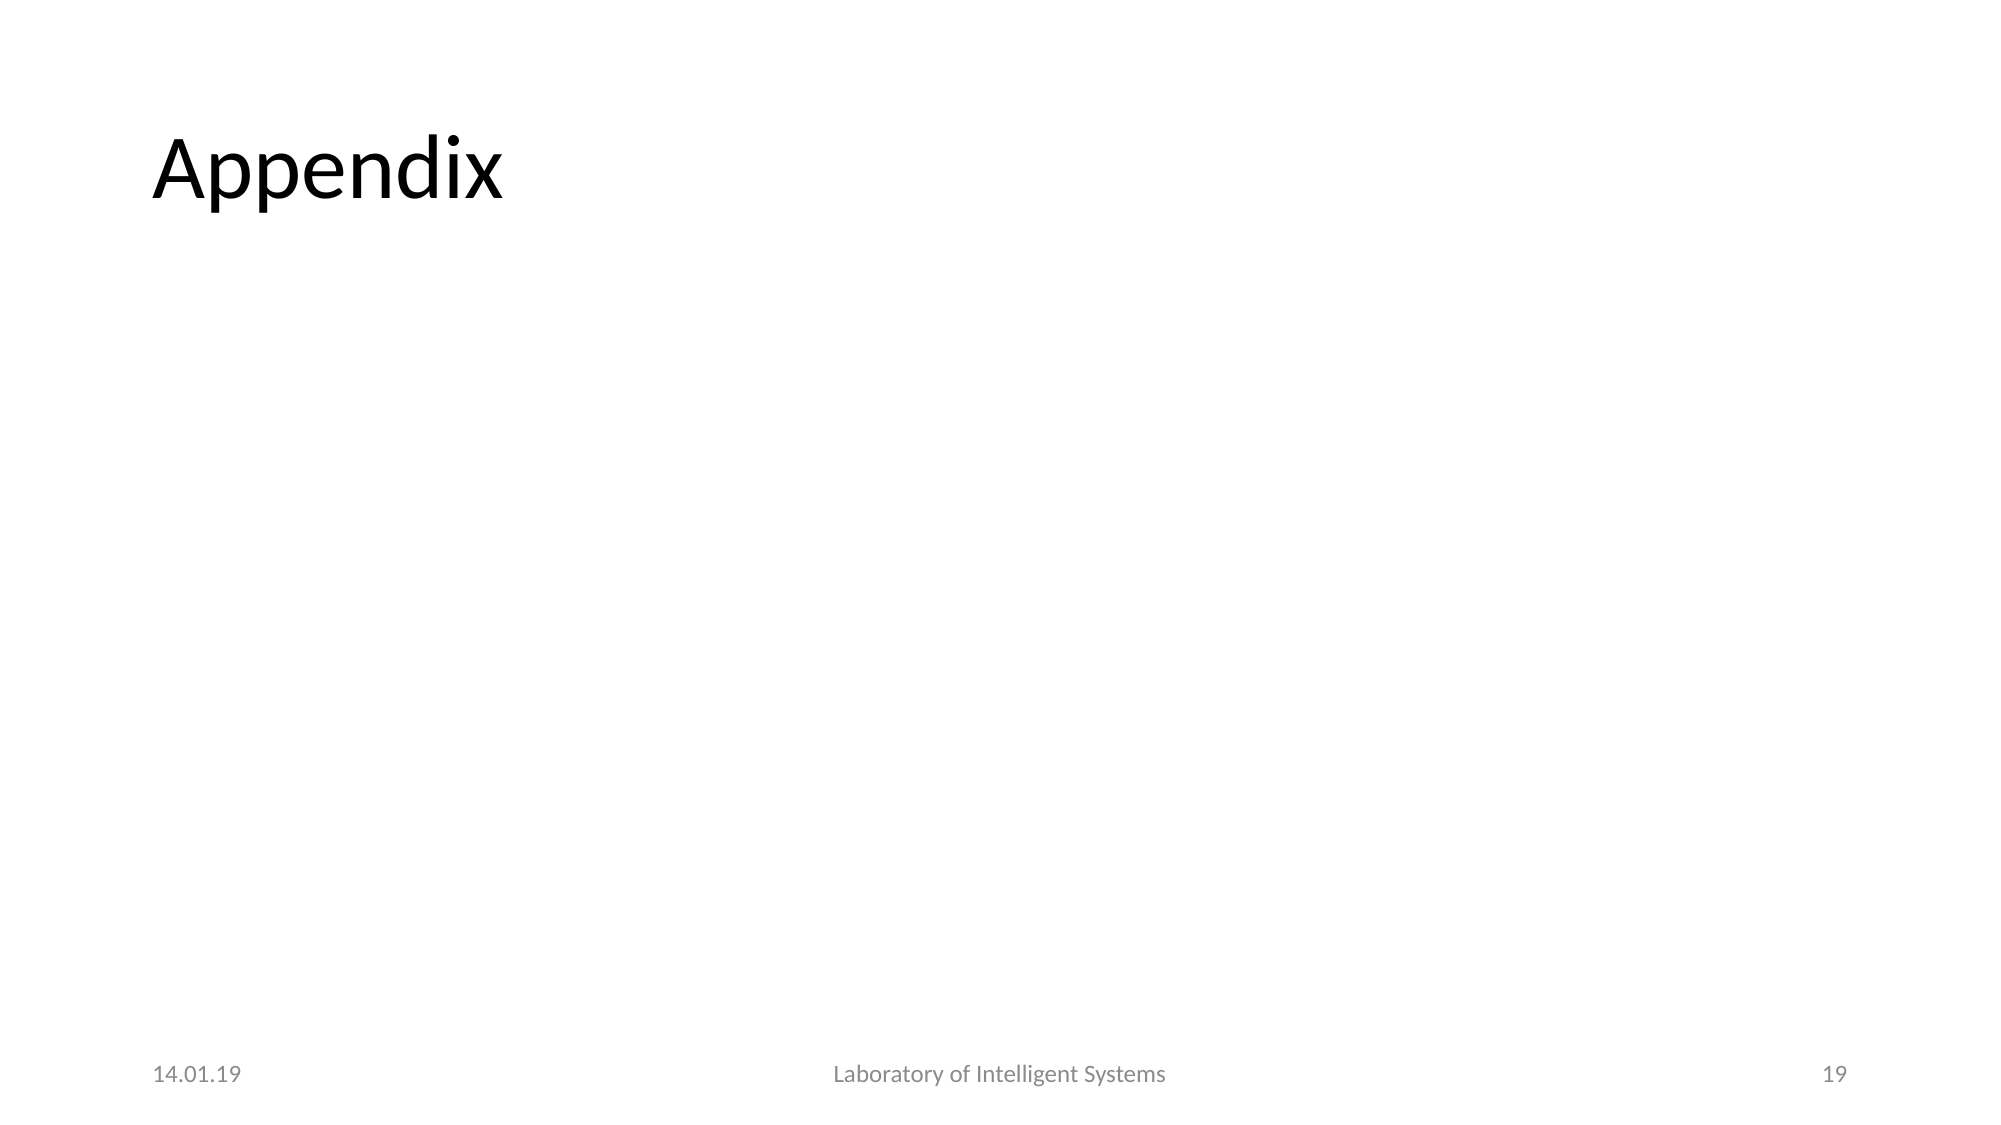

# Appendix
14.01.19
Laboratory of Intelligent Systems
19